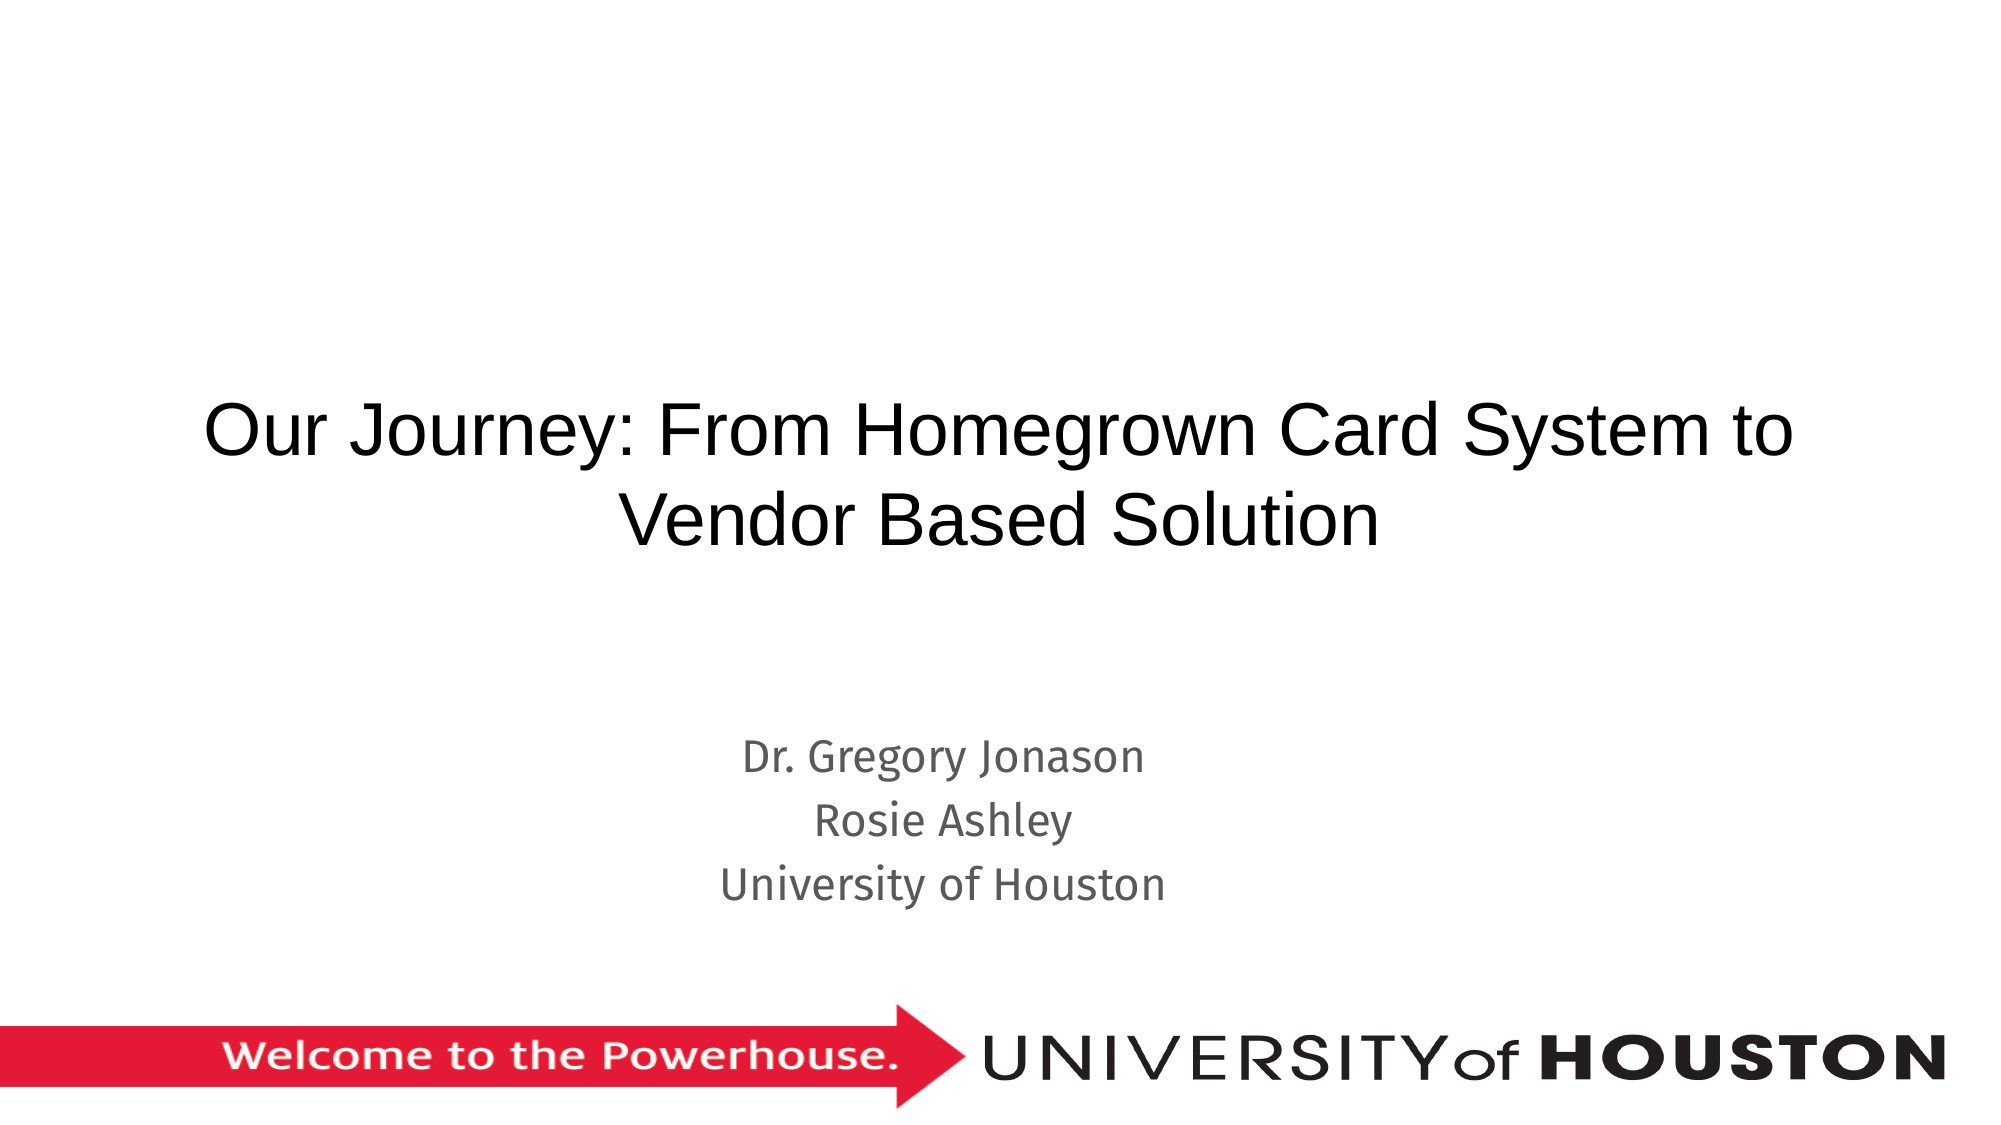

# Our Journey: From Homegrown Card System to Vendor Based Solution
Dr. Gregory Jonason
Rosie Ashley
University of Houston